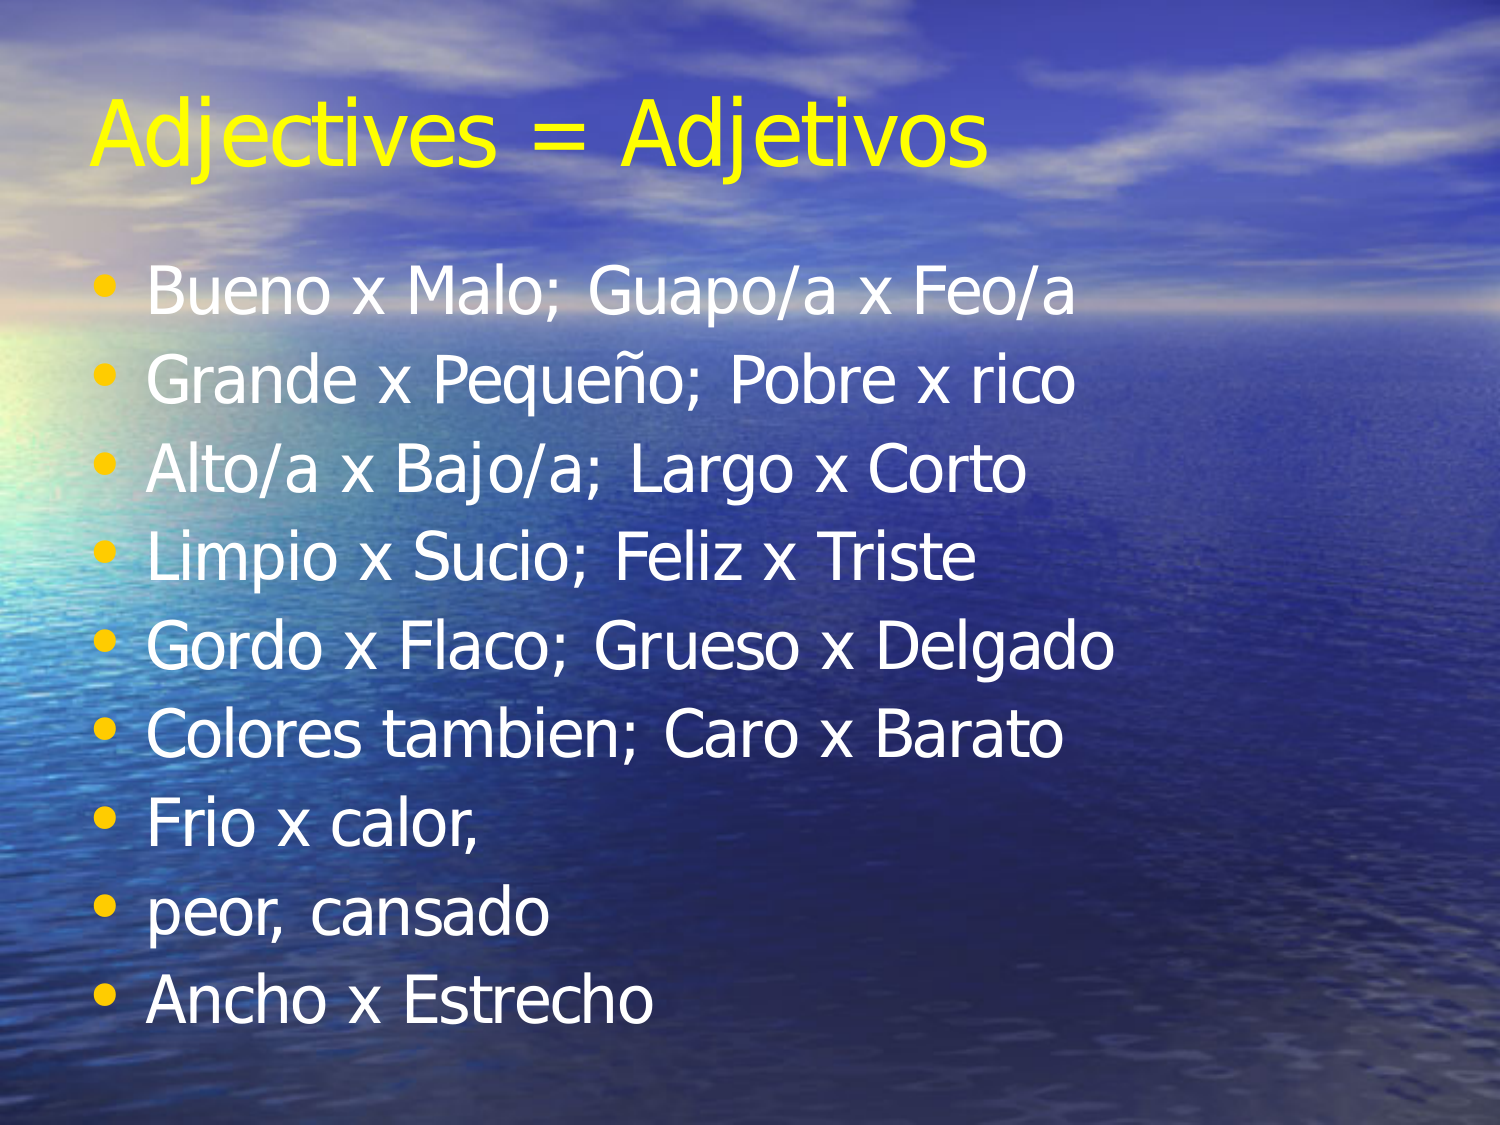

Adjectives = Adjetivos
Bueno x Malo; Guapo/a x Feo/a
Grande x Pequeño; Pobre x rico
Alto/a x Bajo/a; Largo x Corto
Limpio x Sucio; Feliz x Triste
Gordo x Flaco; Grueso x Delgado
Colores tambien; Caro x Barato
Frio x calor,
peor, cansado
Ancho x Estrecho